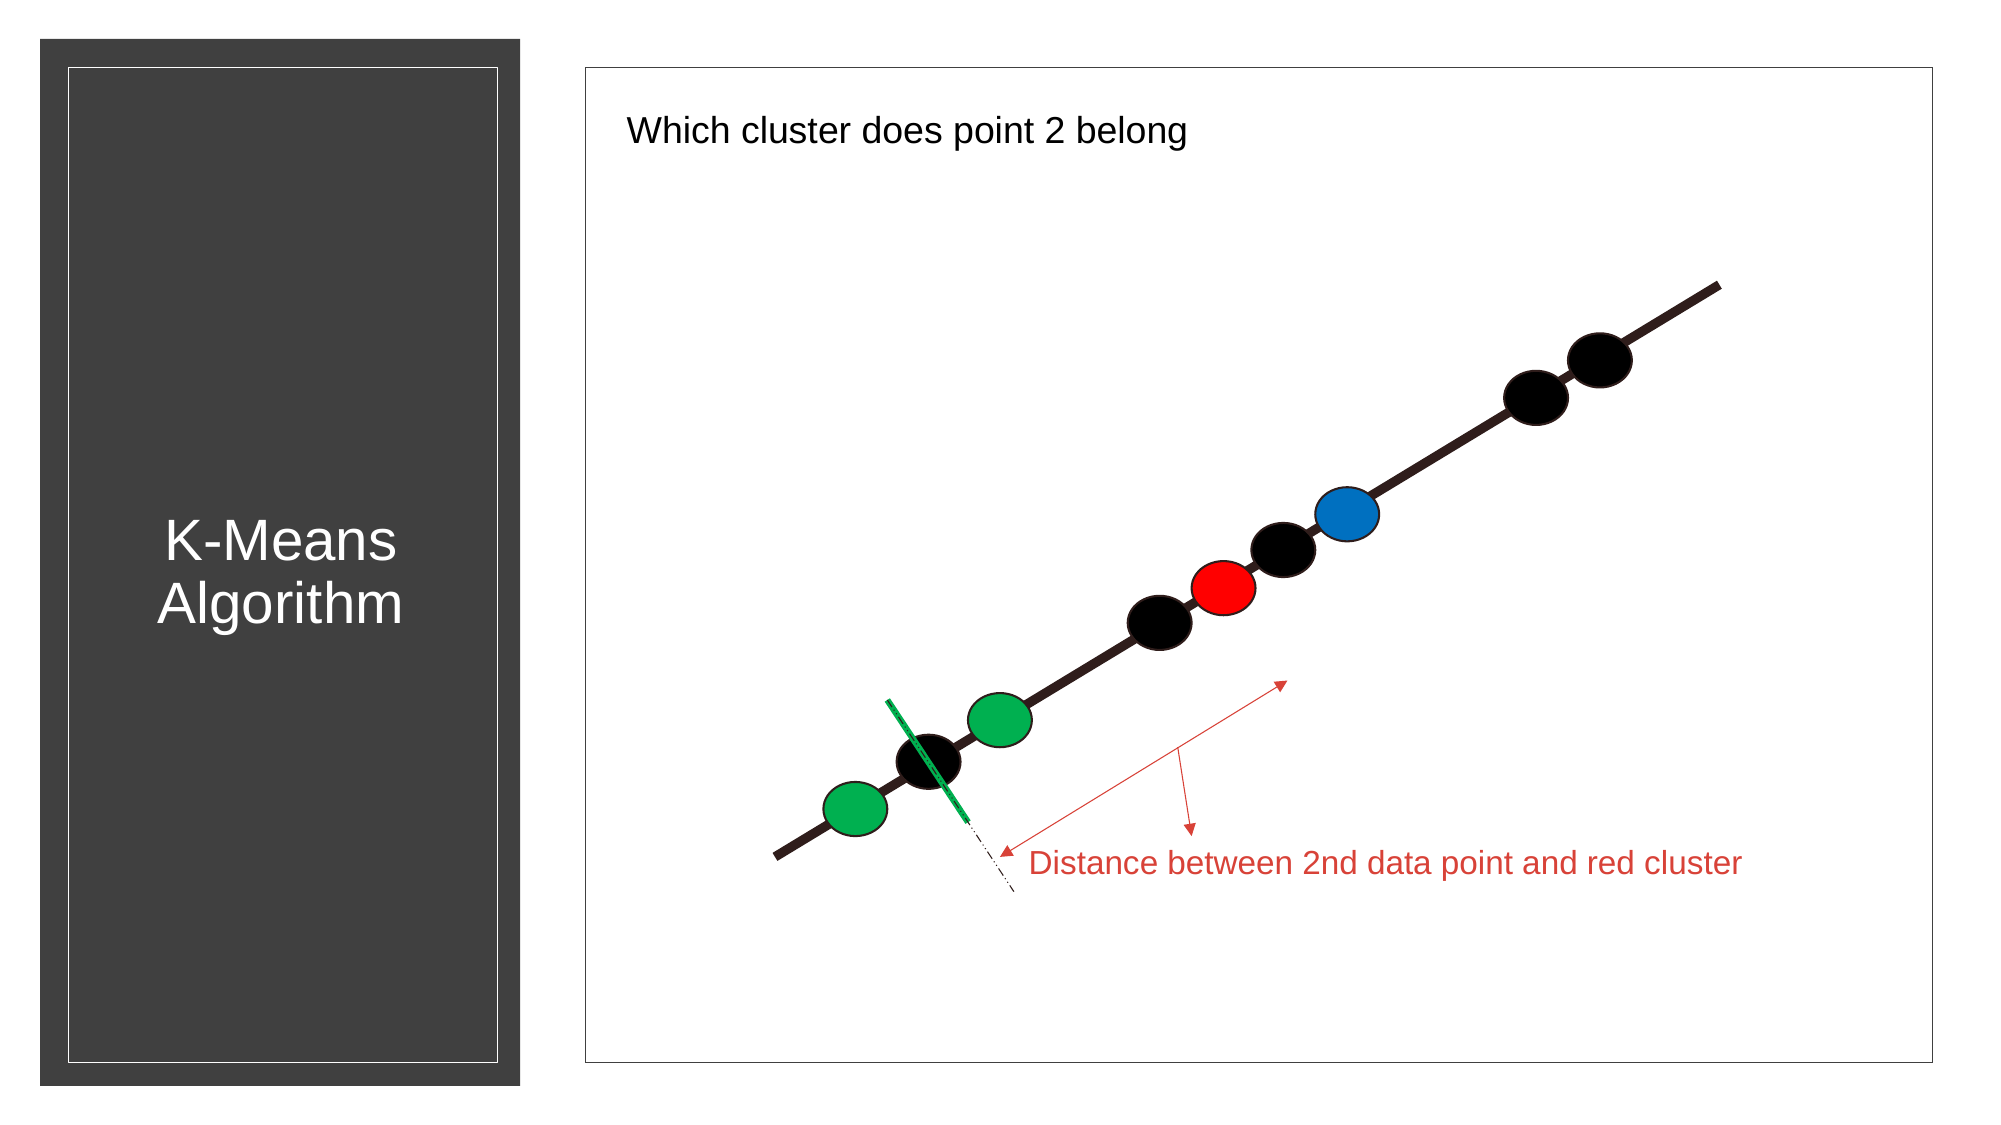

Which cluster does point 2 belong
# K-Means Algorithm

Distance between 2nd data point and red cluster